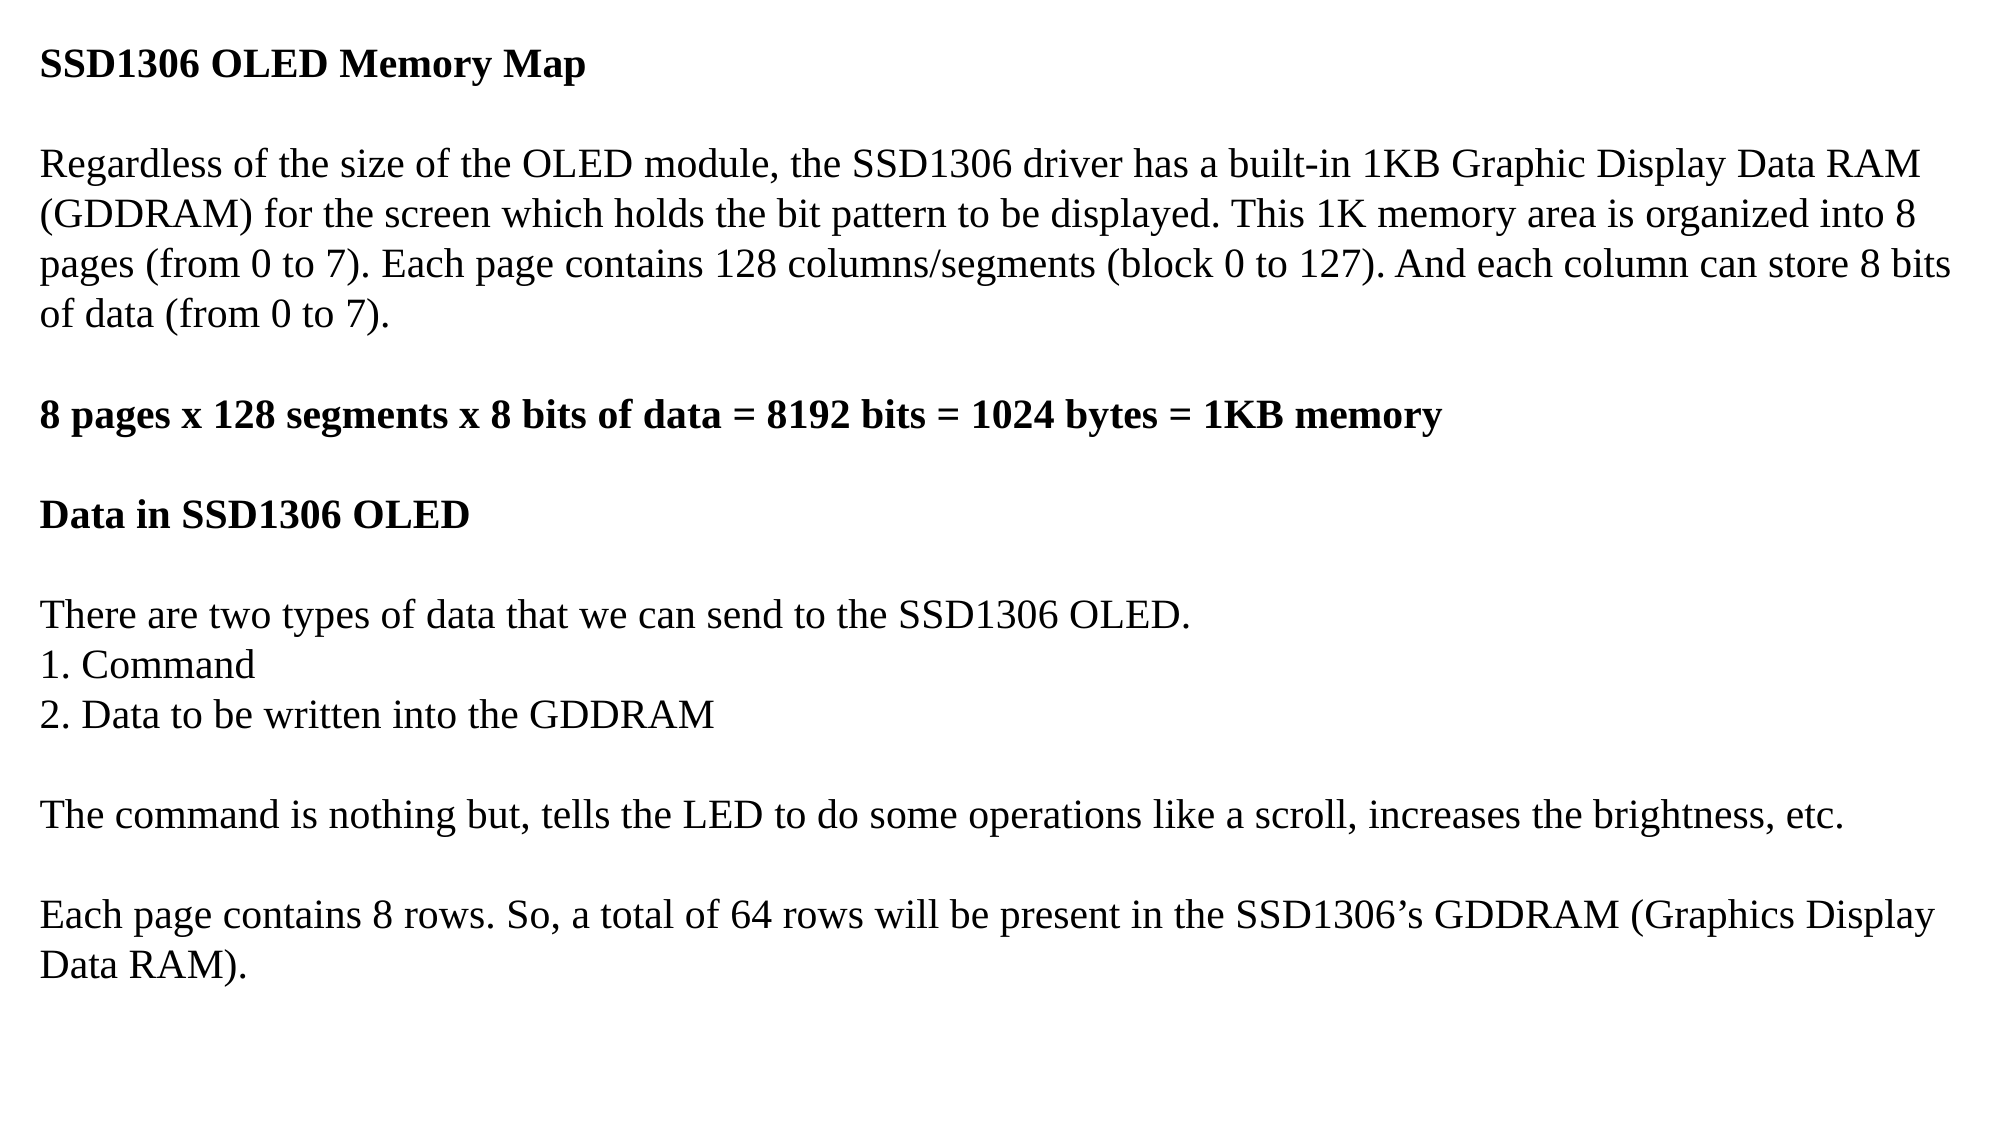

SSD1306 OLED Memory Map

Regardless of the size of the OLED module, the SSD1306 driver has a built-in 1KB Graphic Display Data RAM (GDDRAM) for the screen which holds the bit pattern to be displayed. This 1K memory area is organized into 8 pages (from 0 to 7). Each page contains 128 columns/segments (block 0 to 127). And each column can store 8 bits of data (from 0 to 7).

8 pages x 128 segments x 8 bits of data = 8192 bits = 1024 bytes = 1KB memory

Data in SSD1306 OLED

There are two types of data that we can send to the SSD1306 OLED.
1. Command
2. Data to be written into the GDDRAM

The command is nothing but, tells the LED to do some operations like a scroll, increases the brightness, etc.

Each page contains 8 rows. So, a total of 64 rows will be present in the SSD1306’s GDDRAM (Graphics Display Data RAM).